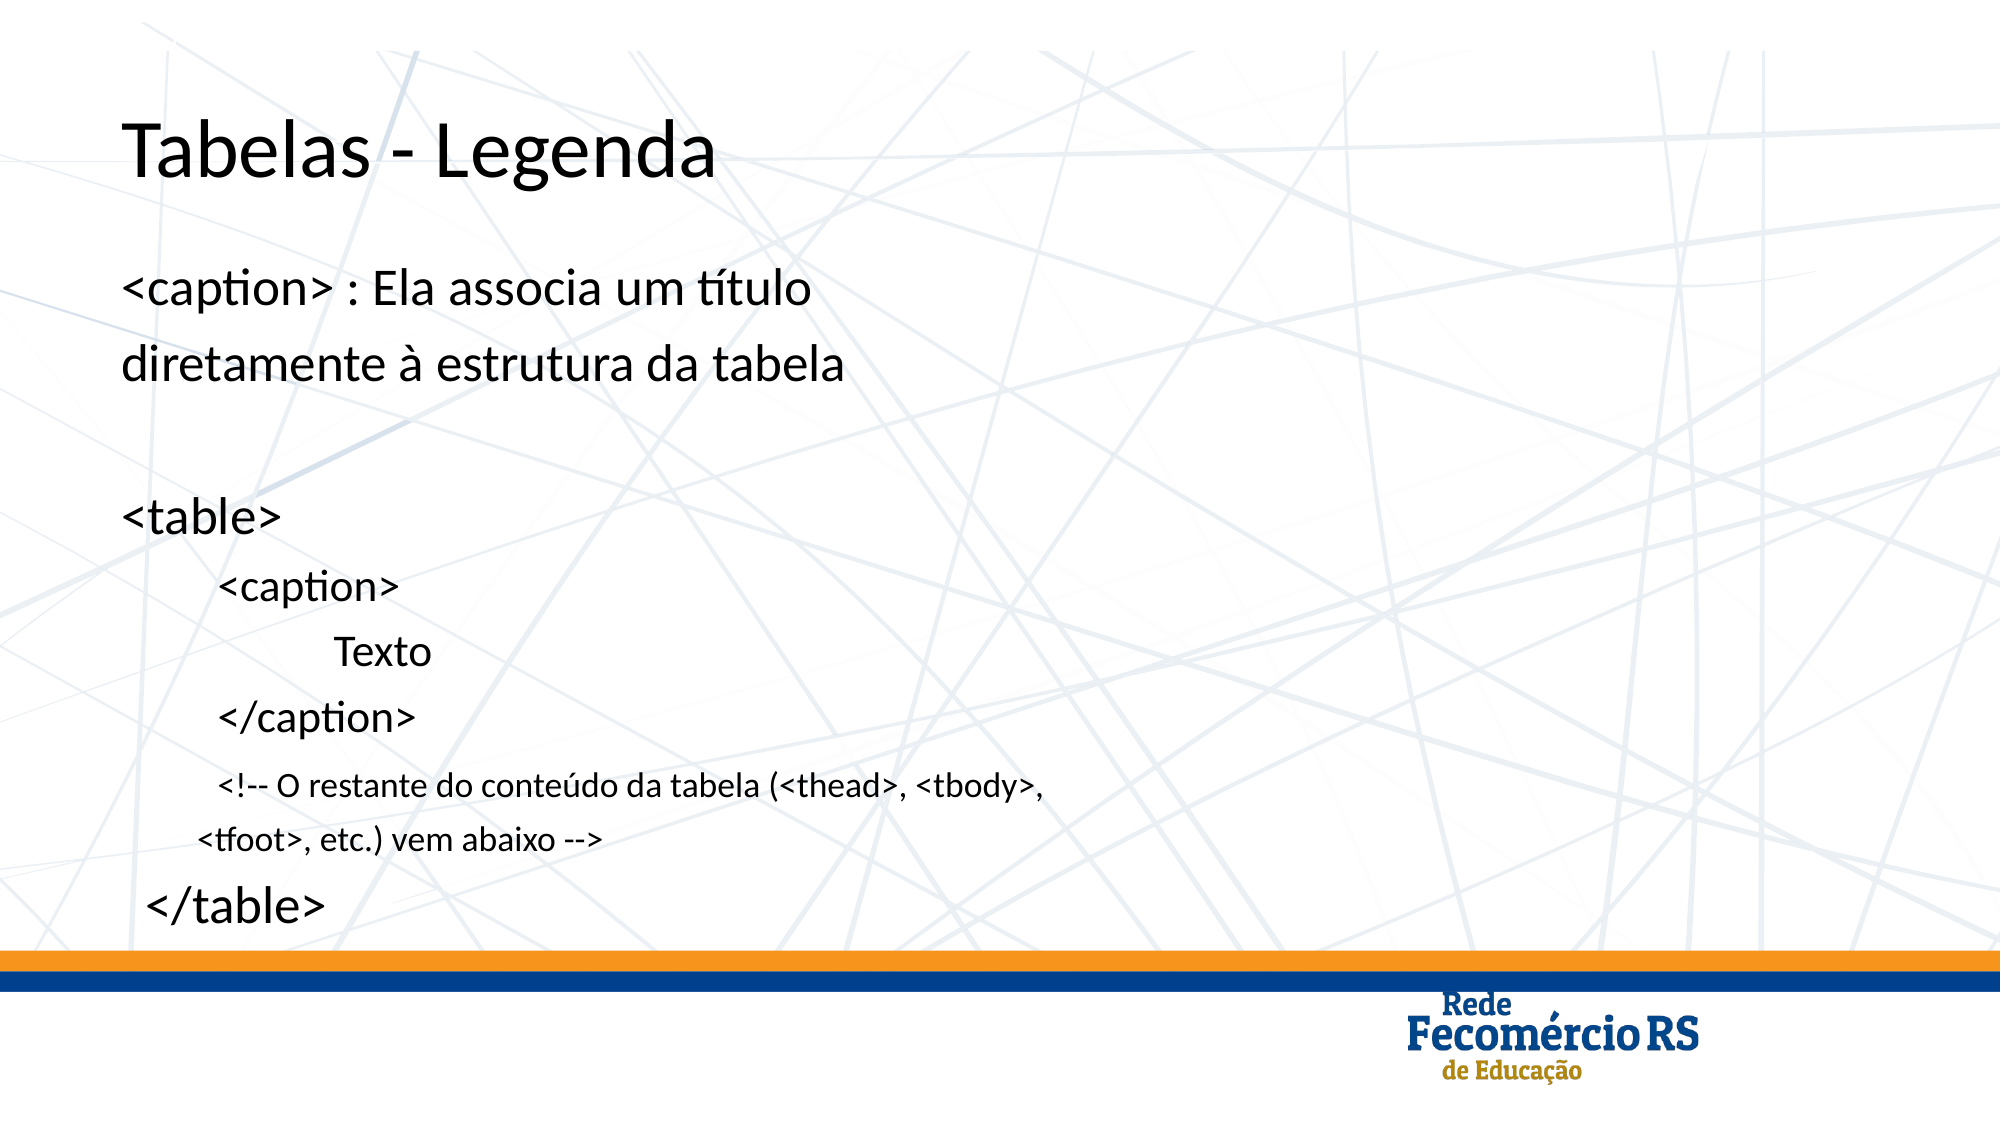

Tabelas - Legenda
<caption> : Ela associa um título diretamente à estrutura da tabela

<table>
  <caption>
    	Texto
  </caption>
  <!-- O restante do conteúdo da tabela (<thead>, <tbody>, <tfoot>, etc.) vem abaixo -->
  </table>